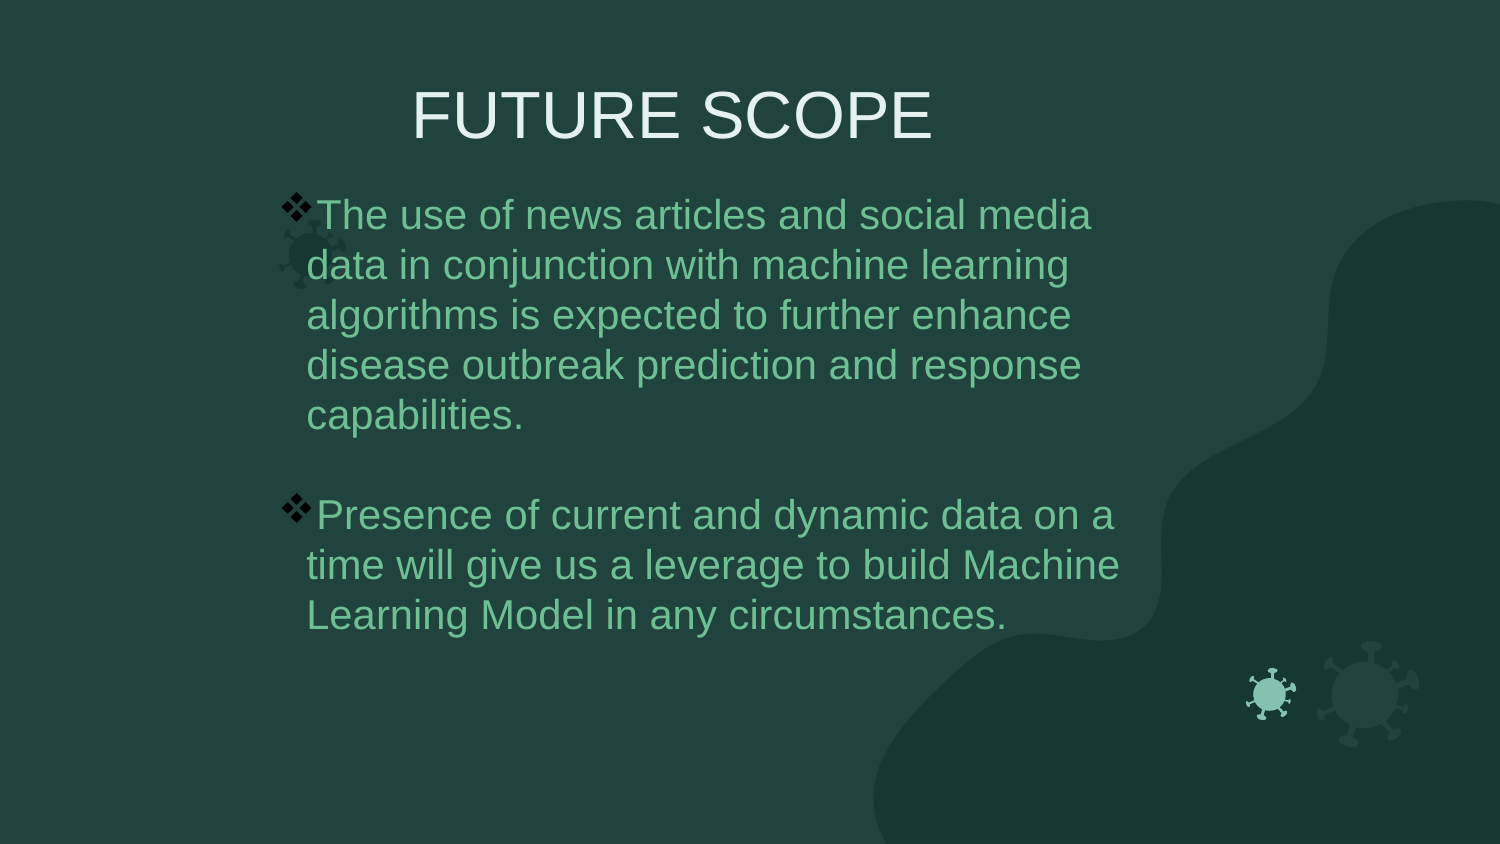

# FUTURE SCOPE
The use of news articles and social media data in conjunction with machine learning algorithms is expected to further enhance disease outbreak prediction and response capabilities.

Presence of current and dynamic data on a time will give us a leverage to build Machine Learning Model in any circumstances.